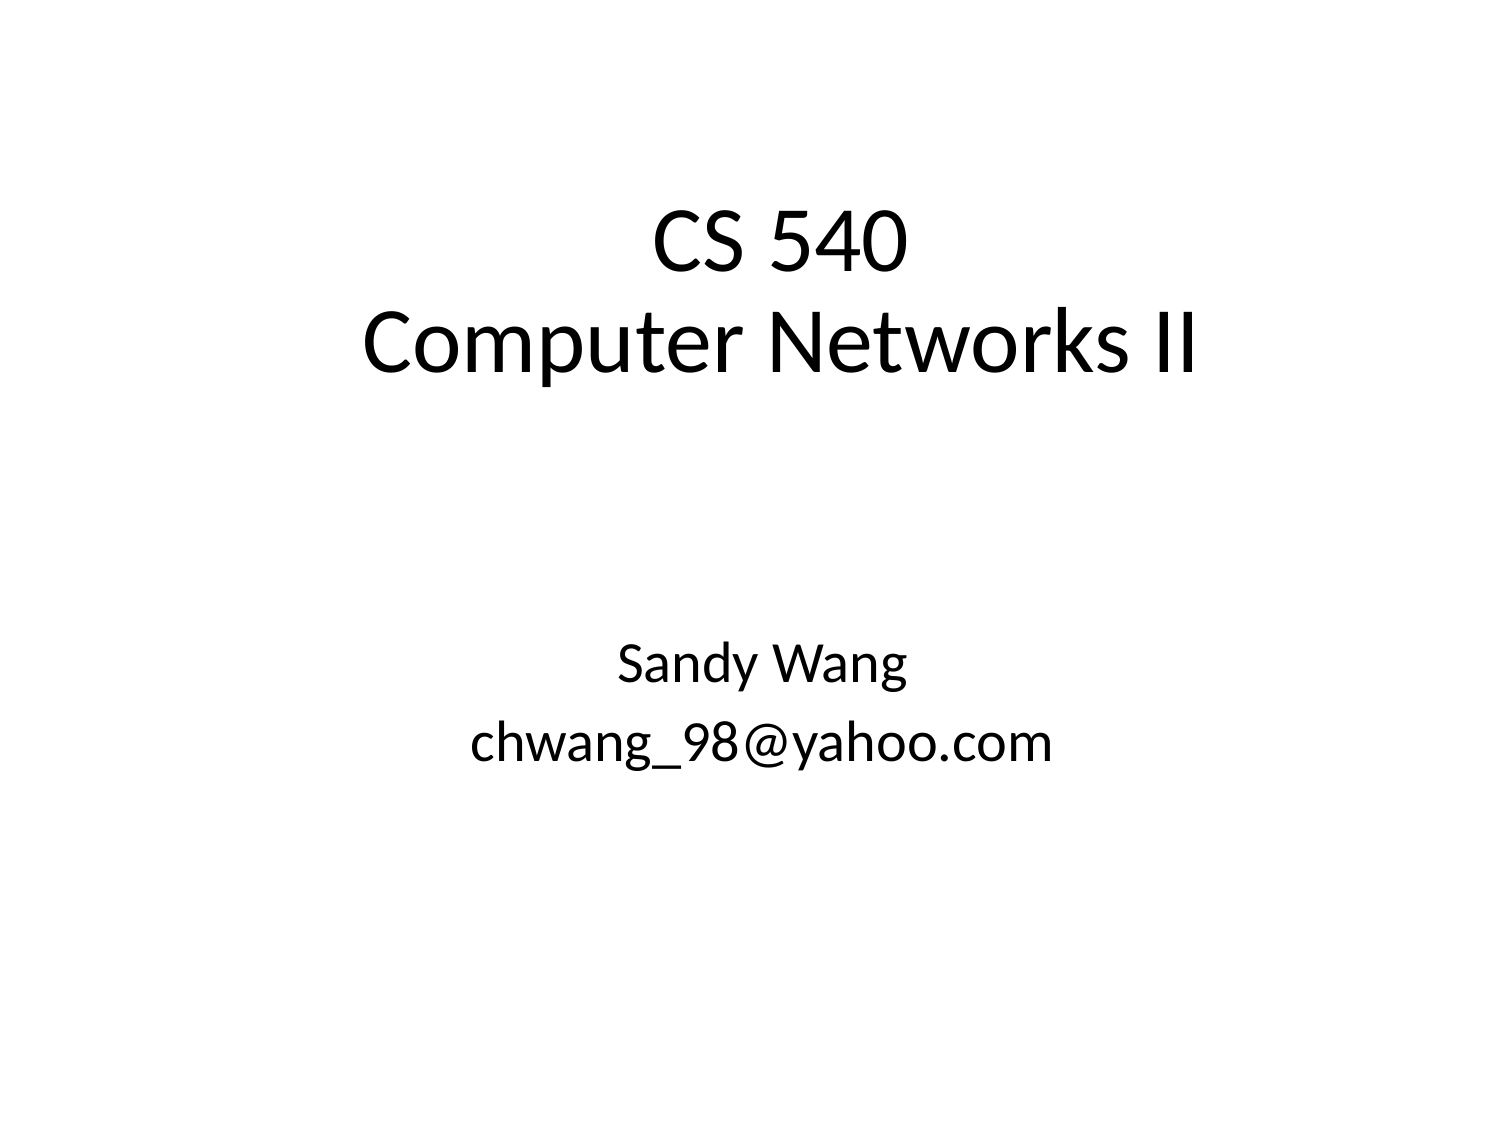

# CS 540 Computer Networks II
Sandy Wang
chwang_98@yahoo.com